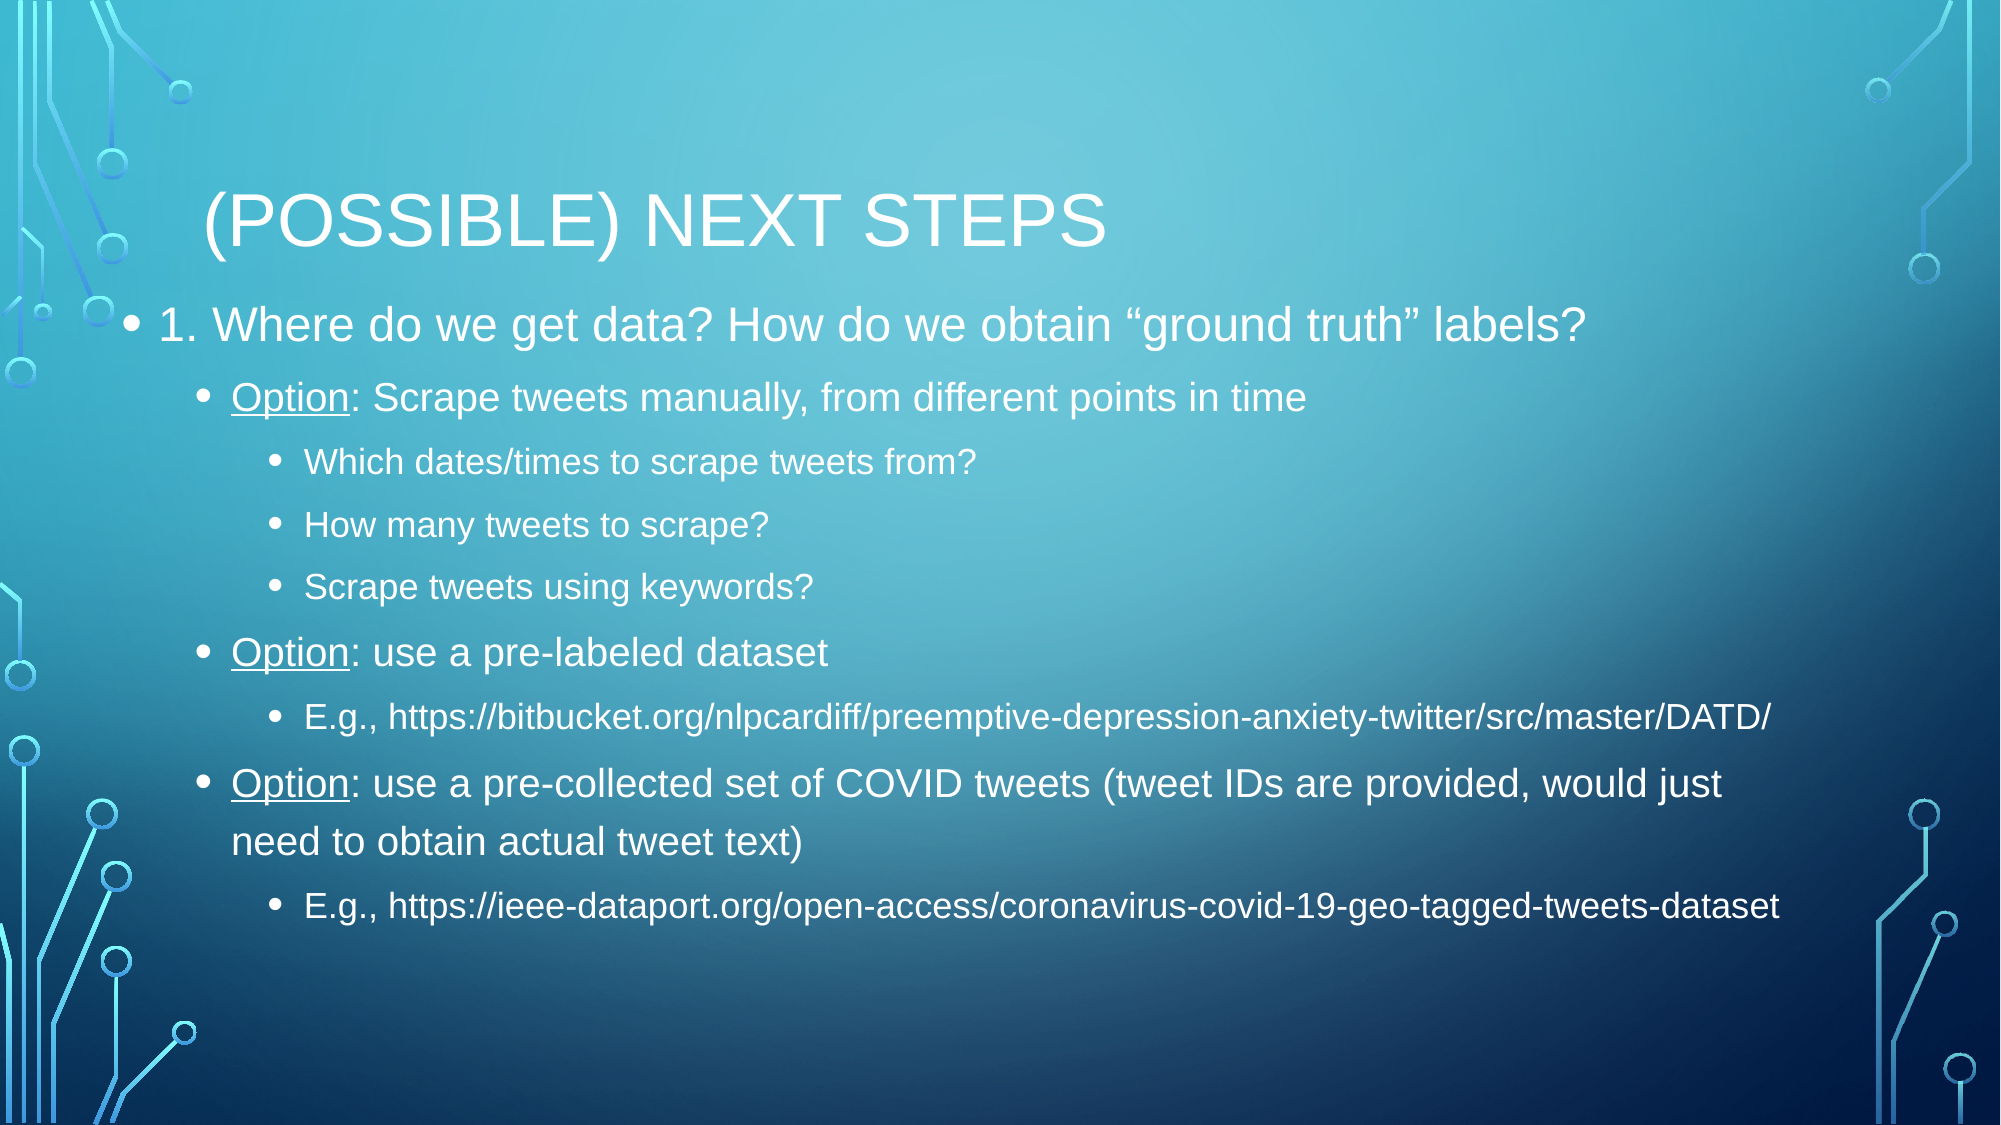

# (possible) Next steps
1. Where do we get data? How do we obtain “ground truth” labels?
Option: Scrape tweets manually, from different points in time
Which dates/times to scrape tweets from?
How many tweets to scrape?
Scrape tweets using keywords?
Option: use a pre-labeled dataset
E.g., https://bitbucket.org/nlpcardiff/preemptive-depression-anxiety-twitter/src/master/DATD/
Option: use a pre-collected set of COVID tweets (tweet IDs are provided, would just need to obtain actual tweet text)
E.g., https://ieee-dataport.org/open-access/coronavirus-covid-19-geo-tagged-tweets-dataset